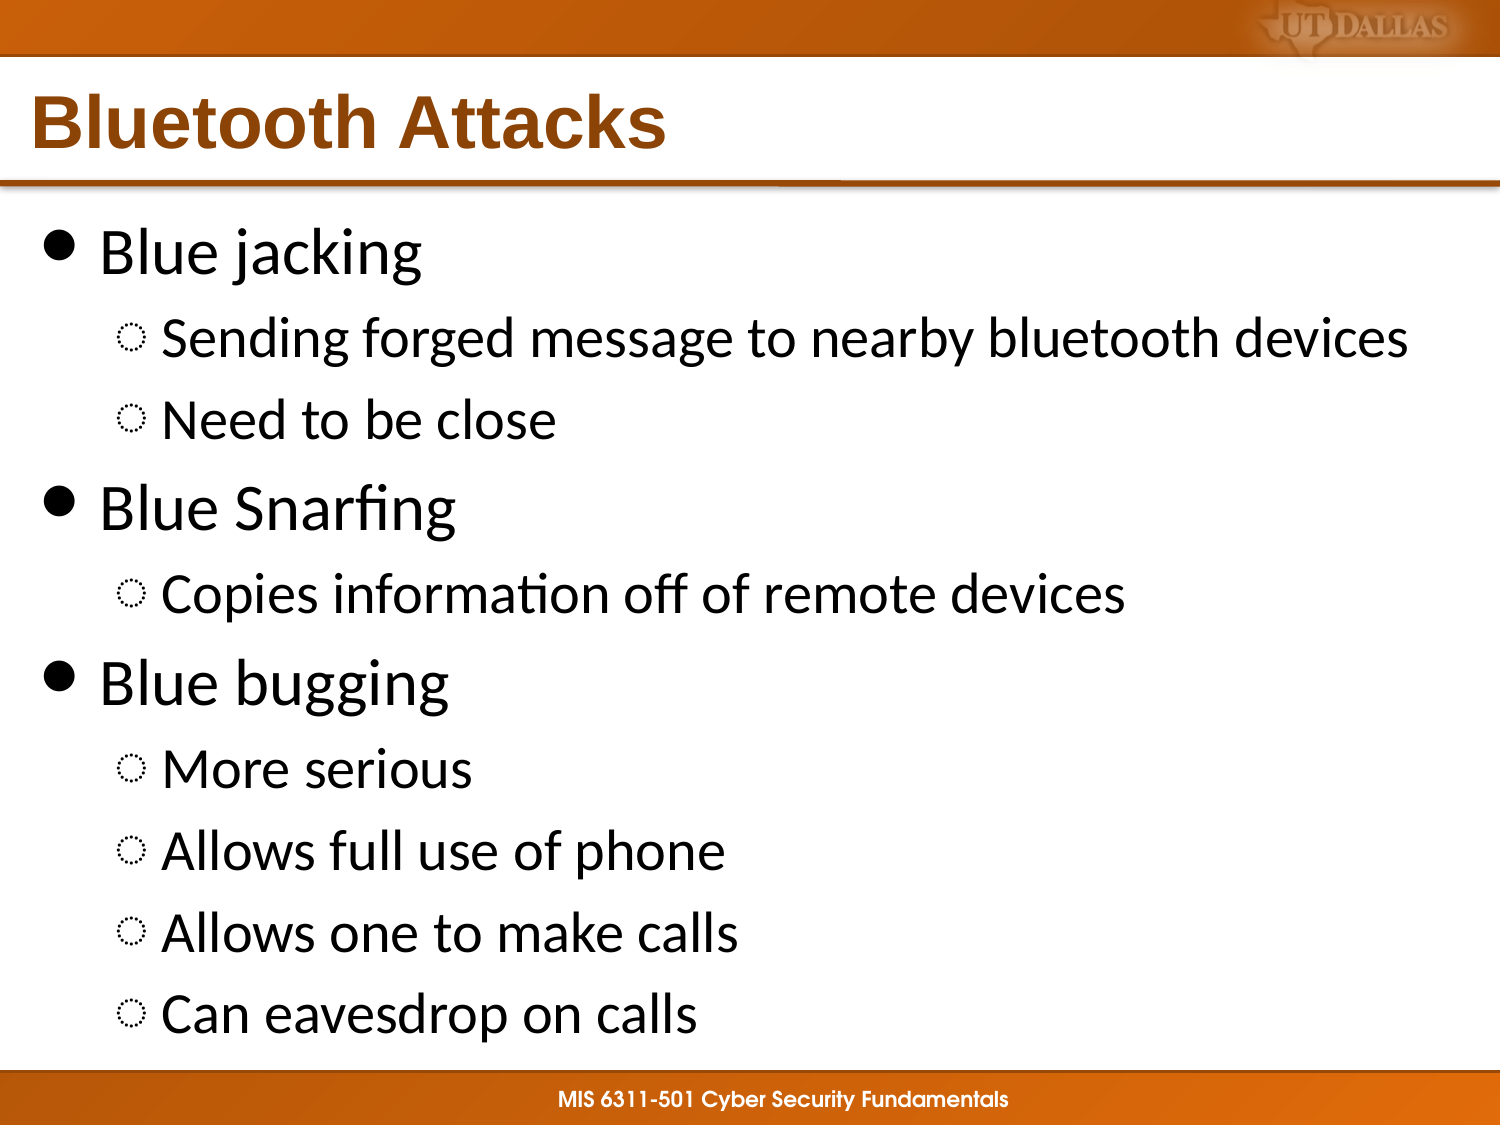

# Bluetooth Attacks
Blue jacking
Sending forged message to nearby bluetooth devices
Need to be close
Blue Snarfing
Copies information off of remote devices
Blue bugging
More serious
Allows full use of phone
Allows one to make calls
Can eavesdrop on calls